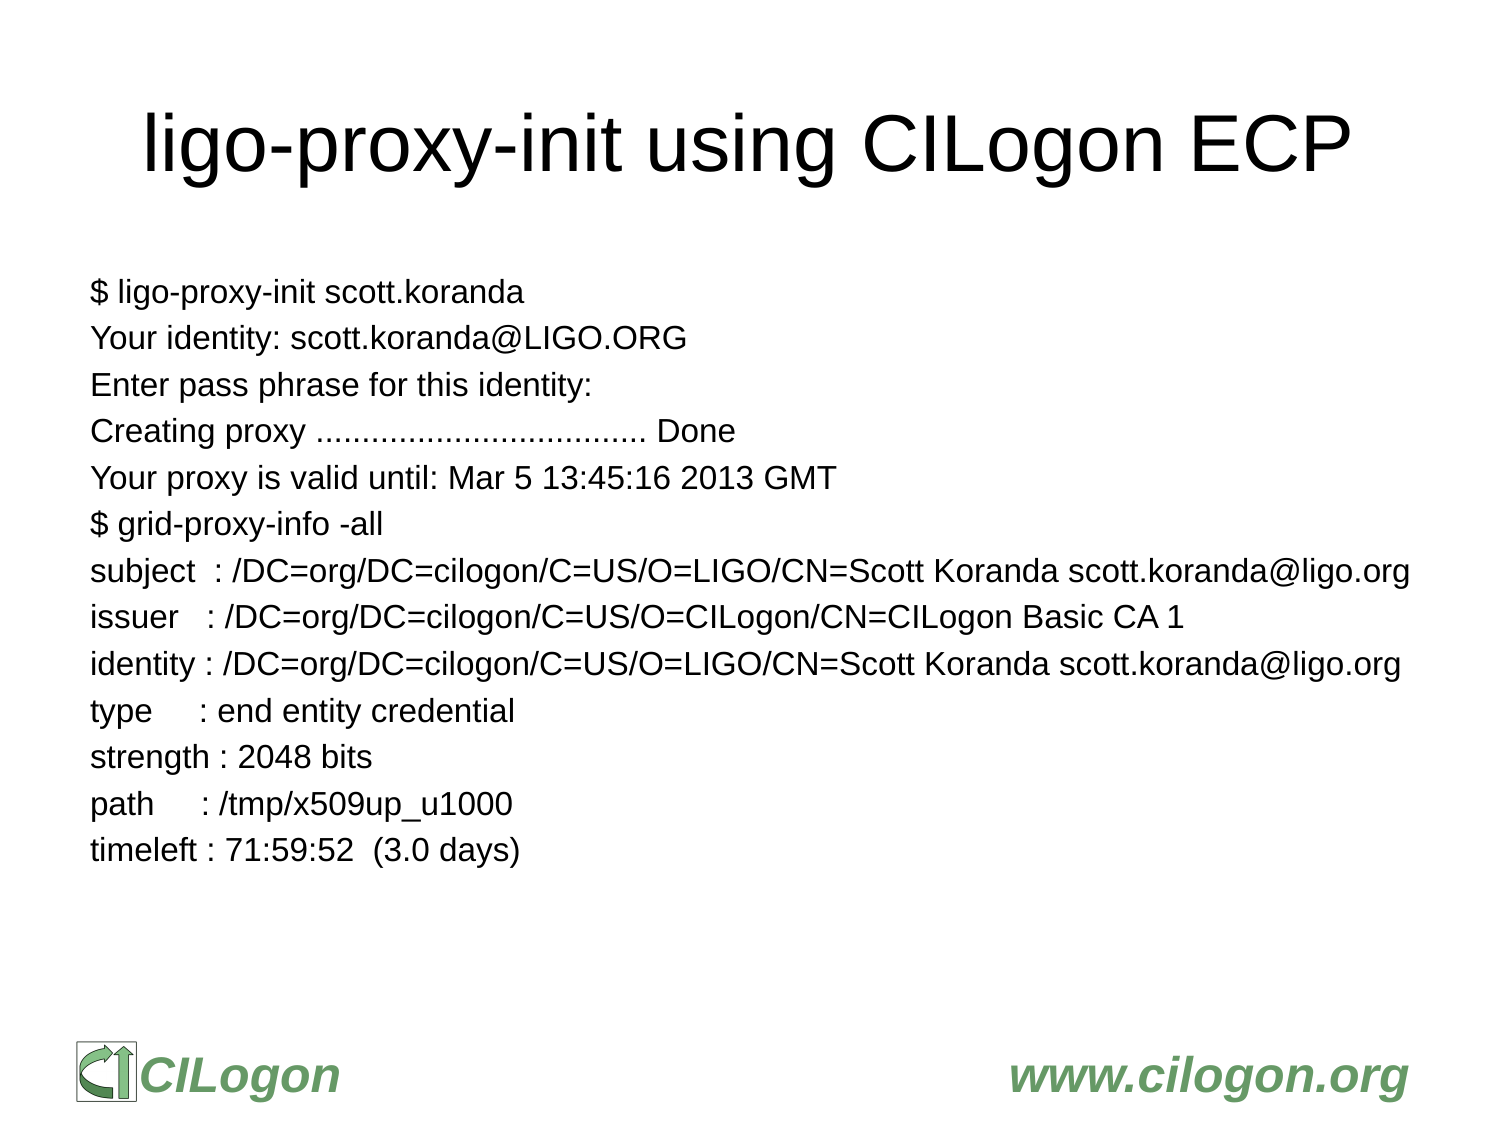

# ligo-proxy-init using CILogon ECP
$ ligo-proxy-init scott.koranda
Your identity: scott.koranda@LIGO.ORG
Enter pass phrase for this identity:
Creating proxy .................................... Done
Your proxy is valid until: Mar 5 13:45:16 2013 GMT
$ grid-proxy-info -all
subject  : /DC=org/DC=cilogon/C=US/O=LIGO/CN=Scott Koranda scott.koranda@ligo.org
issuer   : /DC=org/DC=cilogon/C=US/O=CILogon/CN=CILogon Basic CA 1
identity : /DC=org/DC=cilogon/C=US/O=LIGO/CN=Scott Koranda scott.koranda@ligo.org
type     : end entity credential
strength : 2048 bits
path     : /tmp/x509up_u1000
timeleft : 71:59:52  (3.0 days)